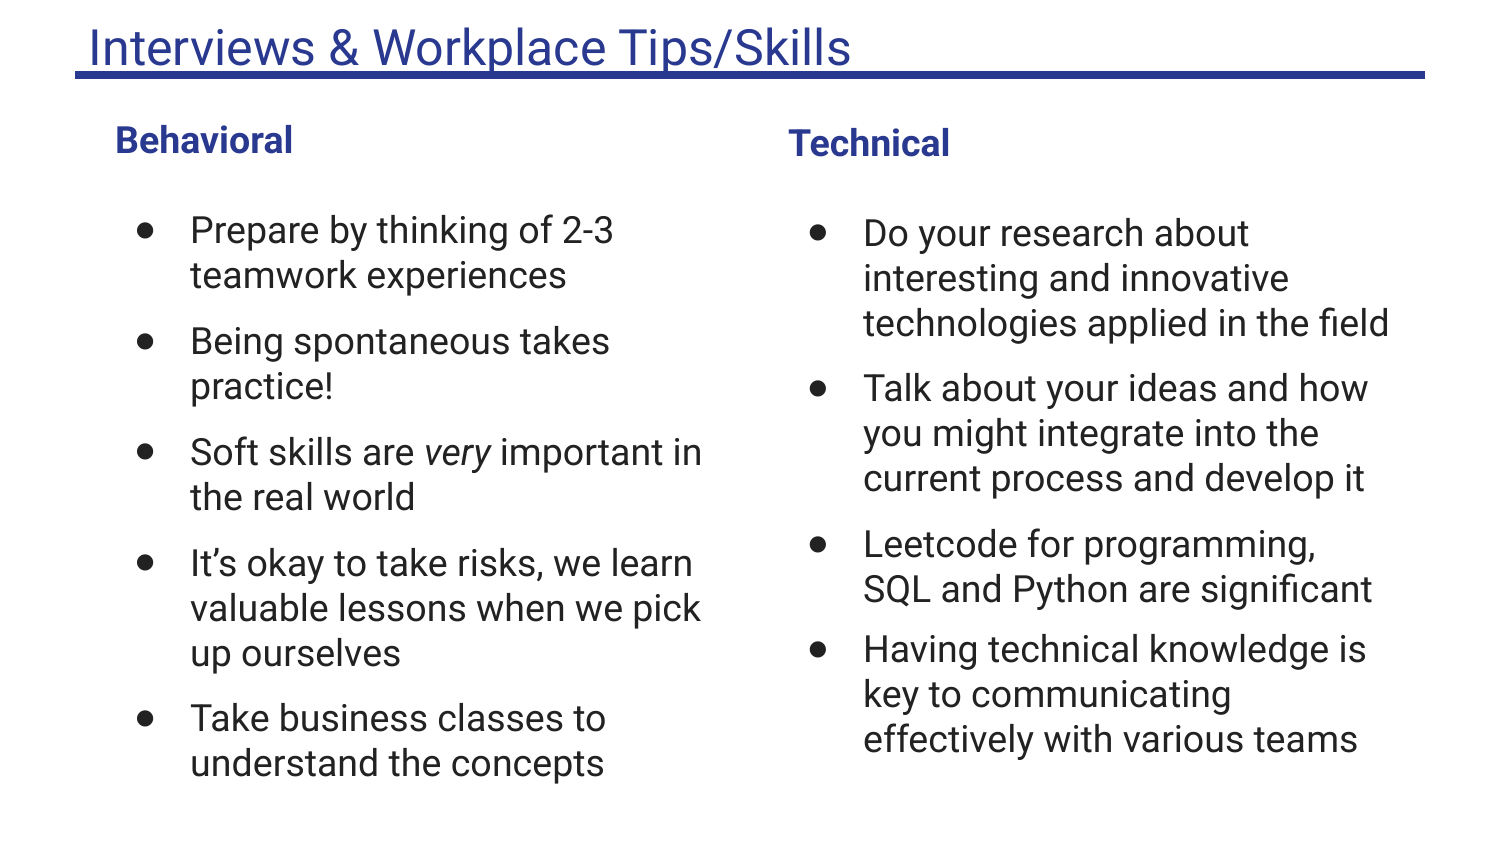

Interviews & Workplace Tips/Skills
Behavioral

Prepare by thinking of 2-3 teamwork experiences
Being spontaneous takes practice!
Soft skills are very important in the real world
It’s okay to take risks, we learn valuable lessons when we pick up ourselves
Take business classes to understand the concepts
Technical

Do your research about interesting and innovative technologies applied in the field
Talk about your ideas and how you might integrate into the current process and develop it
Leetcode for programming,
SQL and Python are significant

Having technical knowledge is key to communicating effectively with various teams